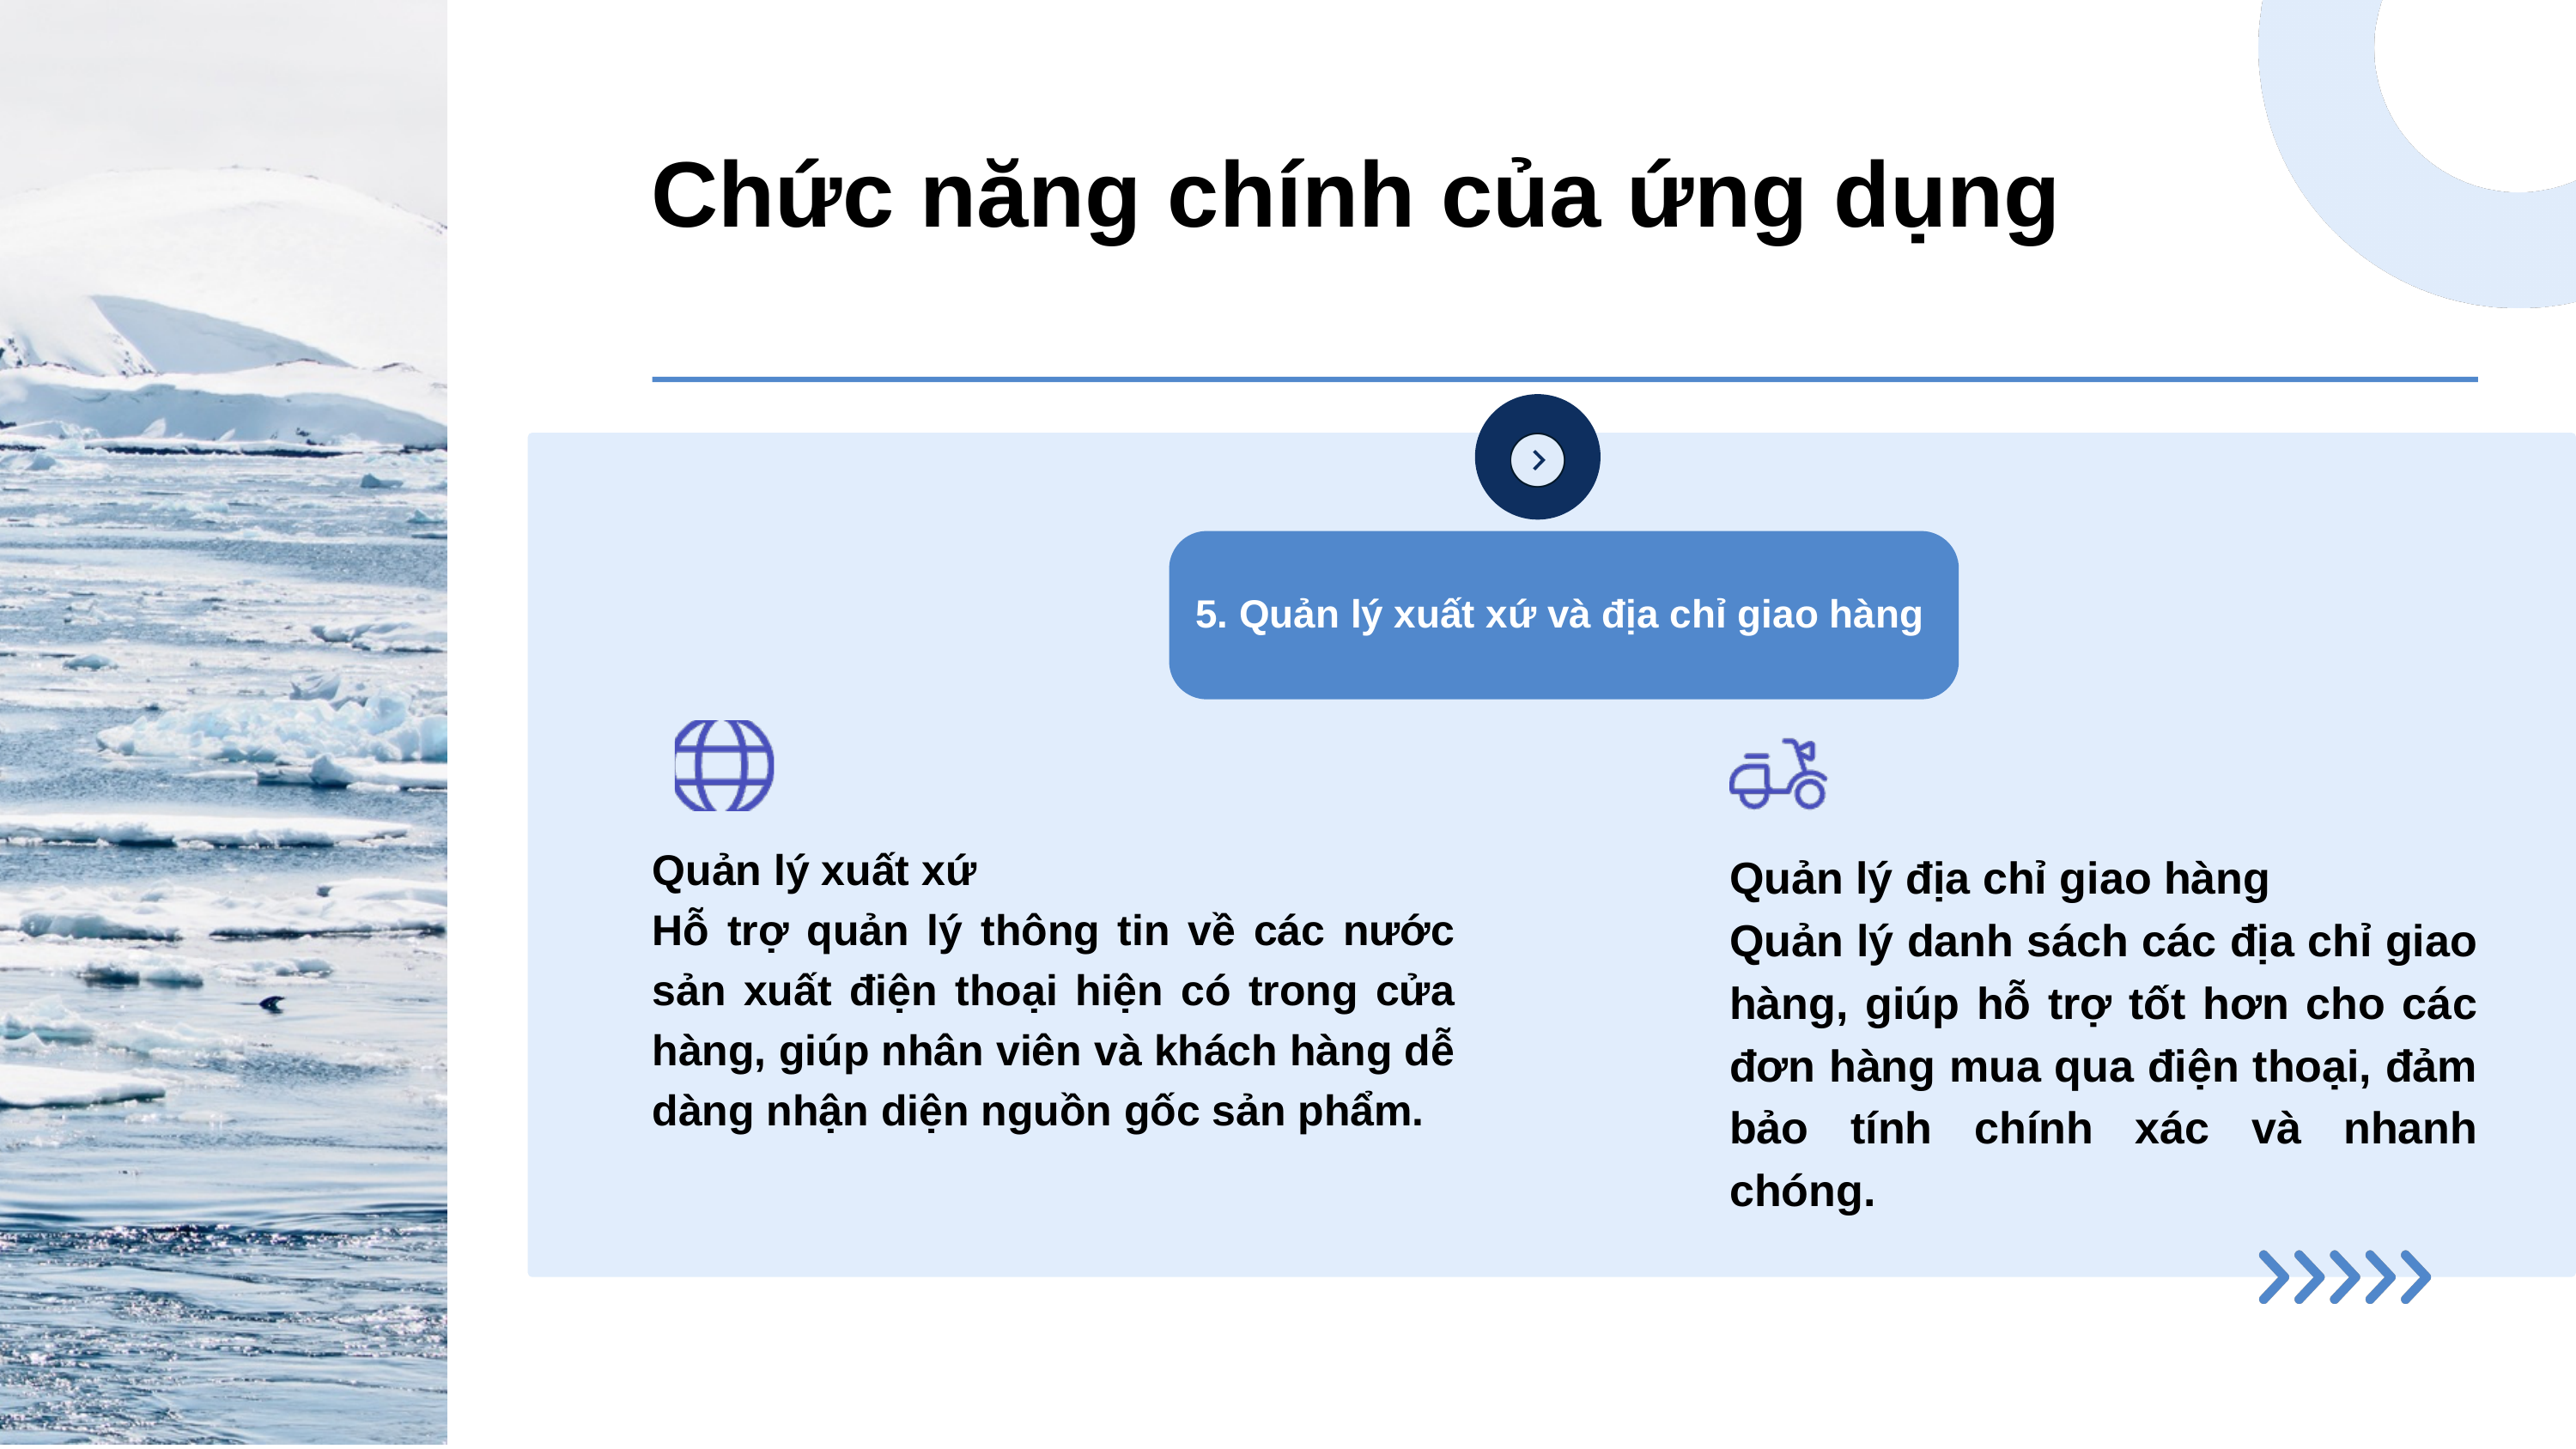

Chức năng chính của ứng dụng

5. Quản lý xuất xứ và địa chỉ giao hàng

Quản lý xuất xứ
Hỗ trợ quản lý thông tin về các nước sản xuất điện thoại hiện có trong cửa hàng, giúp nhân viên và khách hàng dễ dàng nhận diện nguồn gốc sản phẩm.

Quản lý địa chỉ giao hàng
Quản lý danh sách các địa chỉ giao hàng, giúp hỗ trợ tốt hơn cho các đơn hàng mua qua điện thoại, đảm bảo tính chính xác và nhanh chóng.